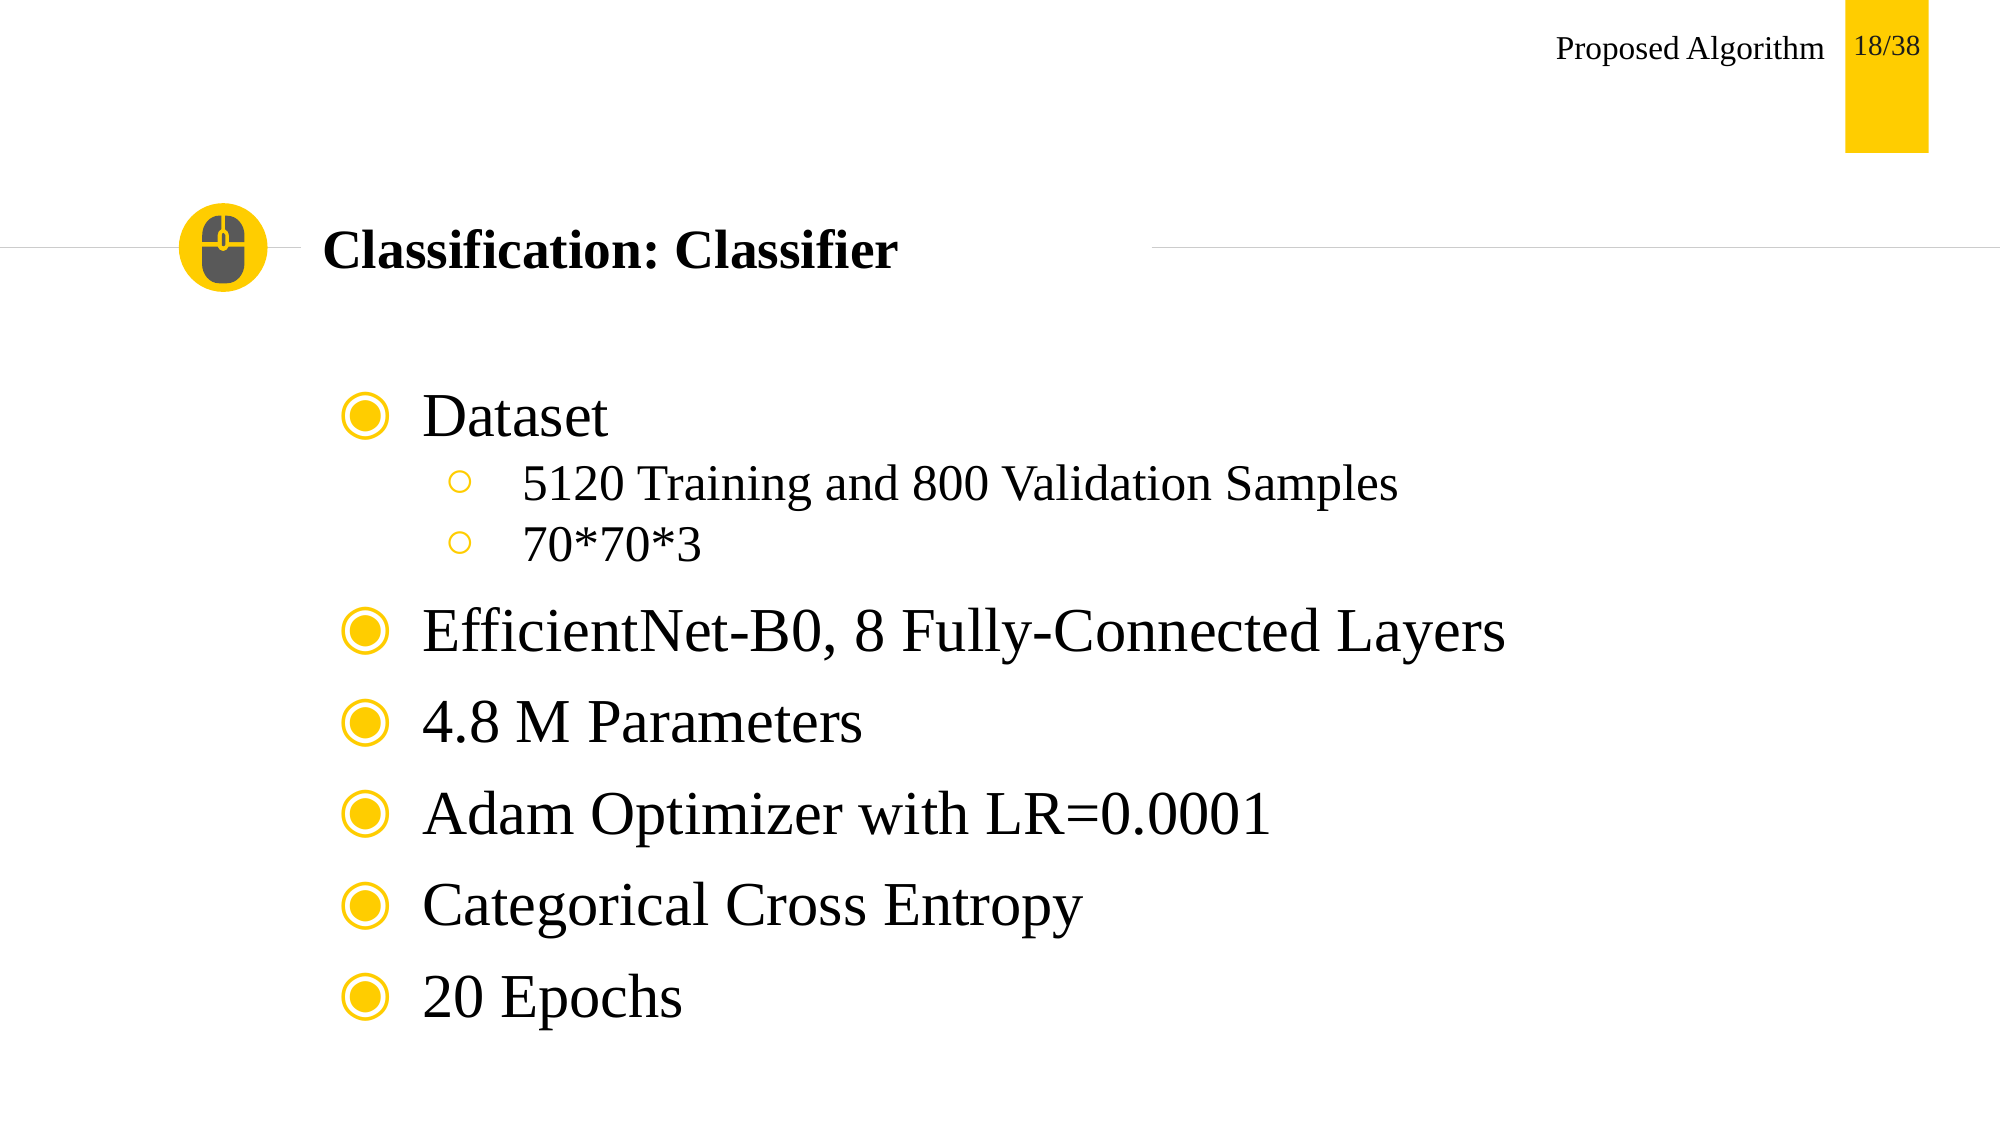

Proposed Algorithm
18/38
# Classification: Classifier

Dataset
5120 Training and 800 Validation Samples
70*70*3
EfficientNet-B0, 8 Fully-Connected Layers
4.8 M Parameters
Adam Optimizer with LR=0.0001
Categorical Cross Entropy
20 Epochs